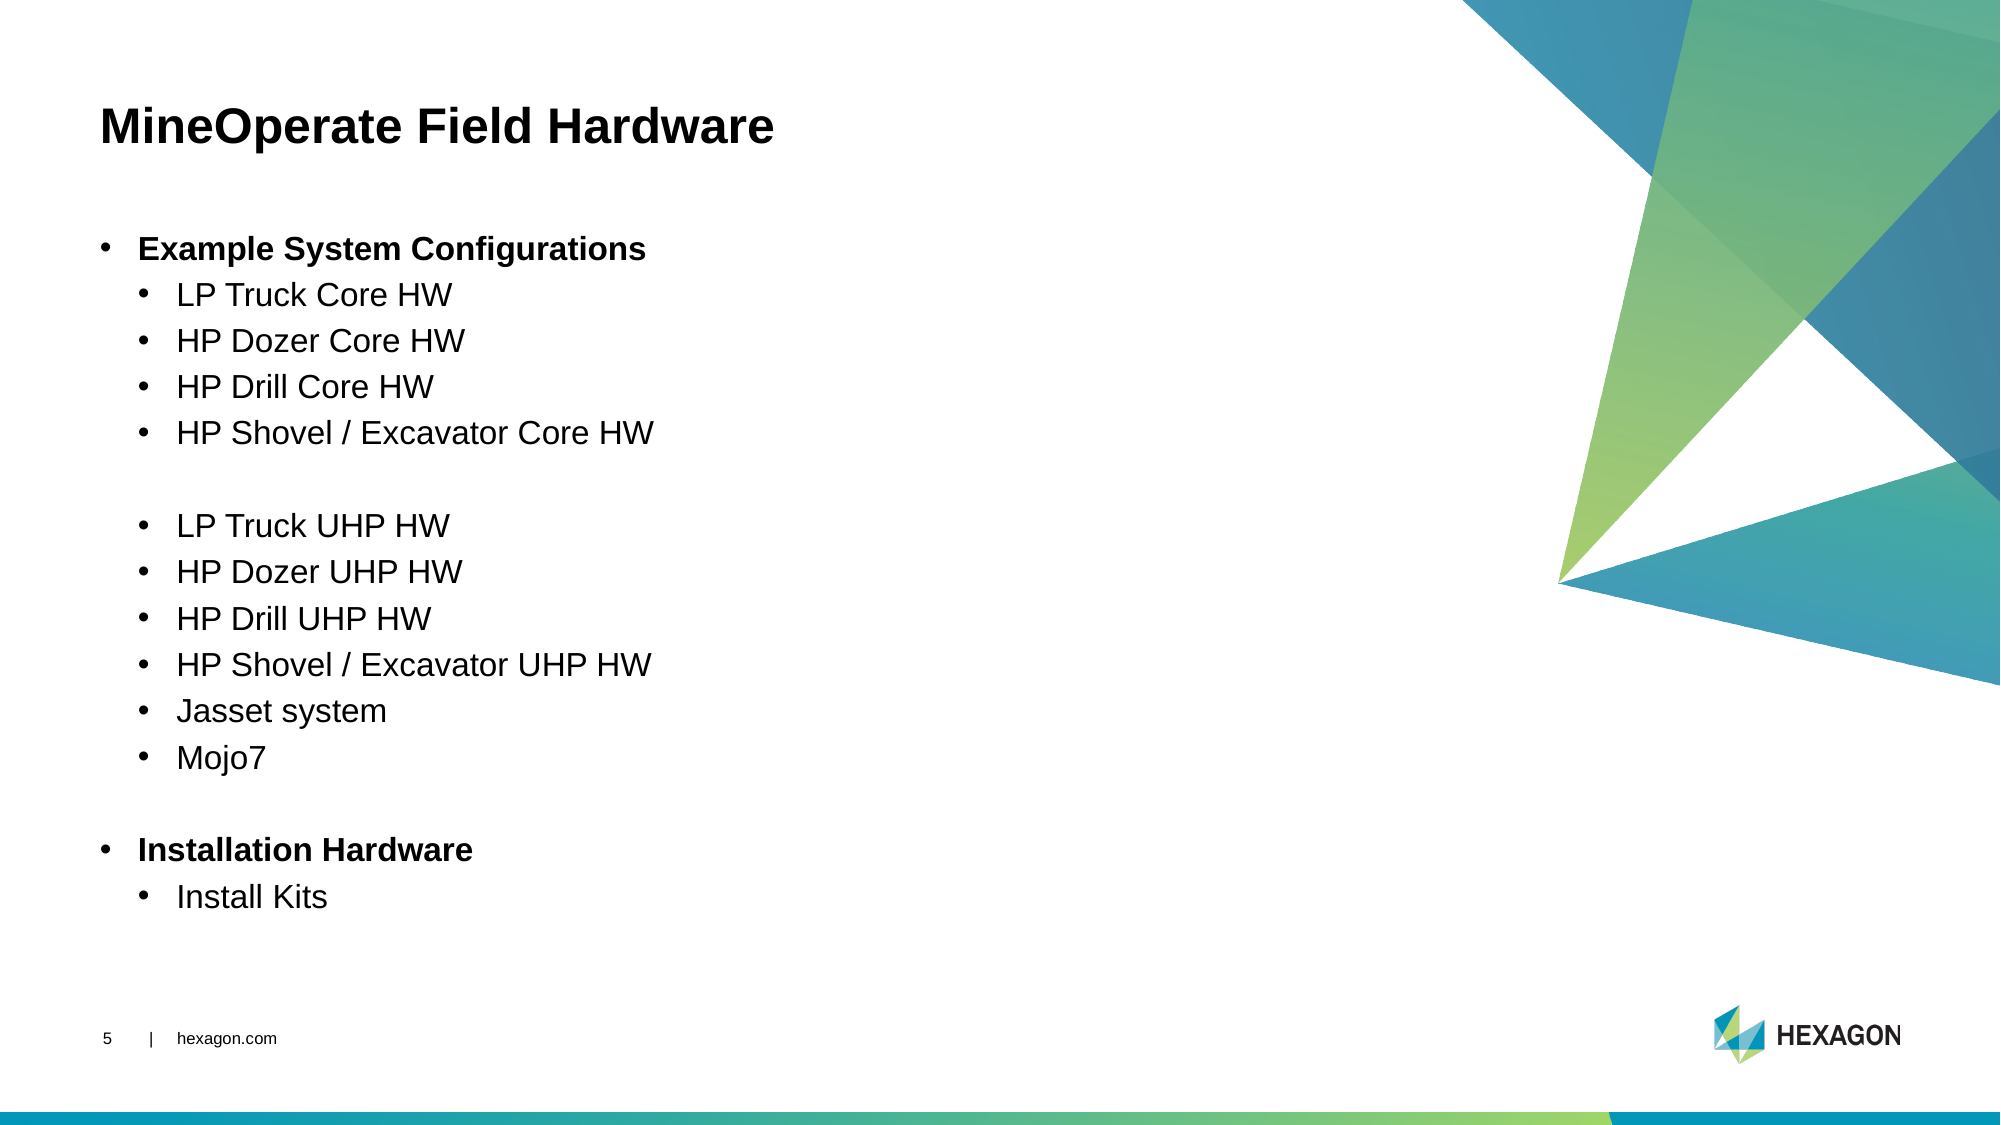

# MineOperate Field Hardware
Example System Configurations
LP Truck Core HW
HP Dozer Core HW
HP Drill Core HW
HP Shovel / Excavator Core HW

LP Truck UHP HW
HP Dozer UHP HW
HP Drill UHP HW
HP Shovel / Excavator UHP HW
Jasset system
Mojo7

Installation Hardware
Install Kits